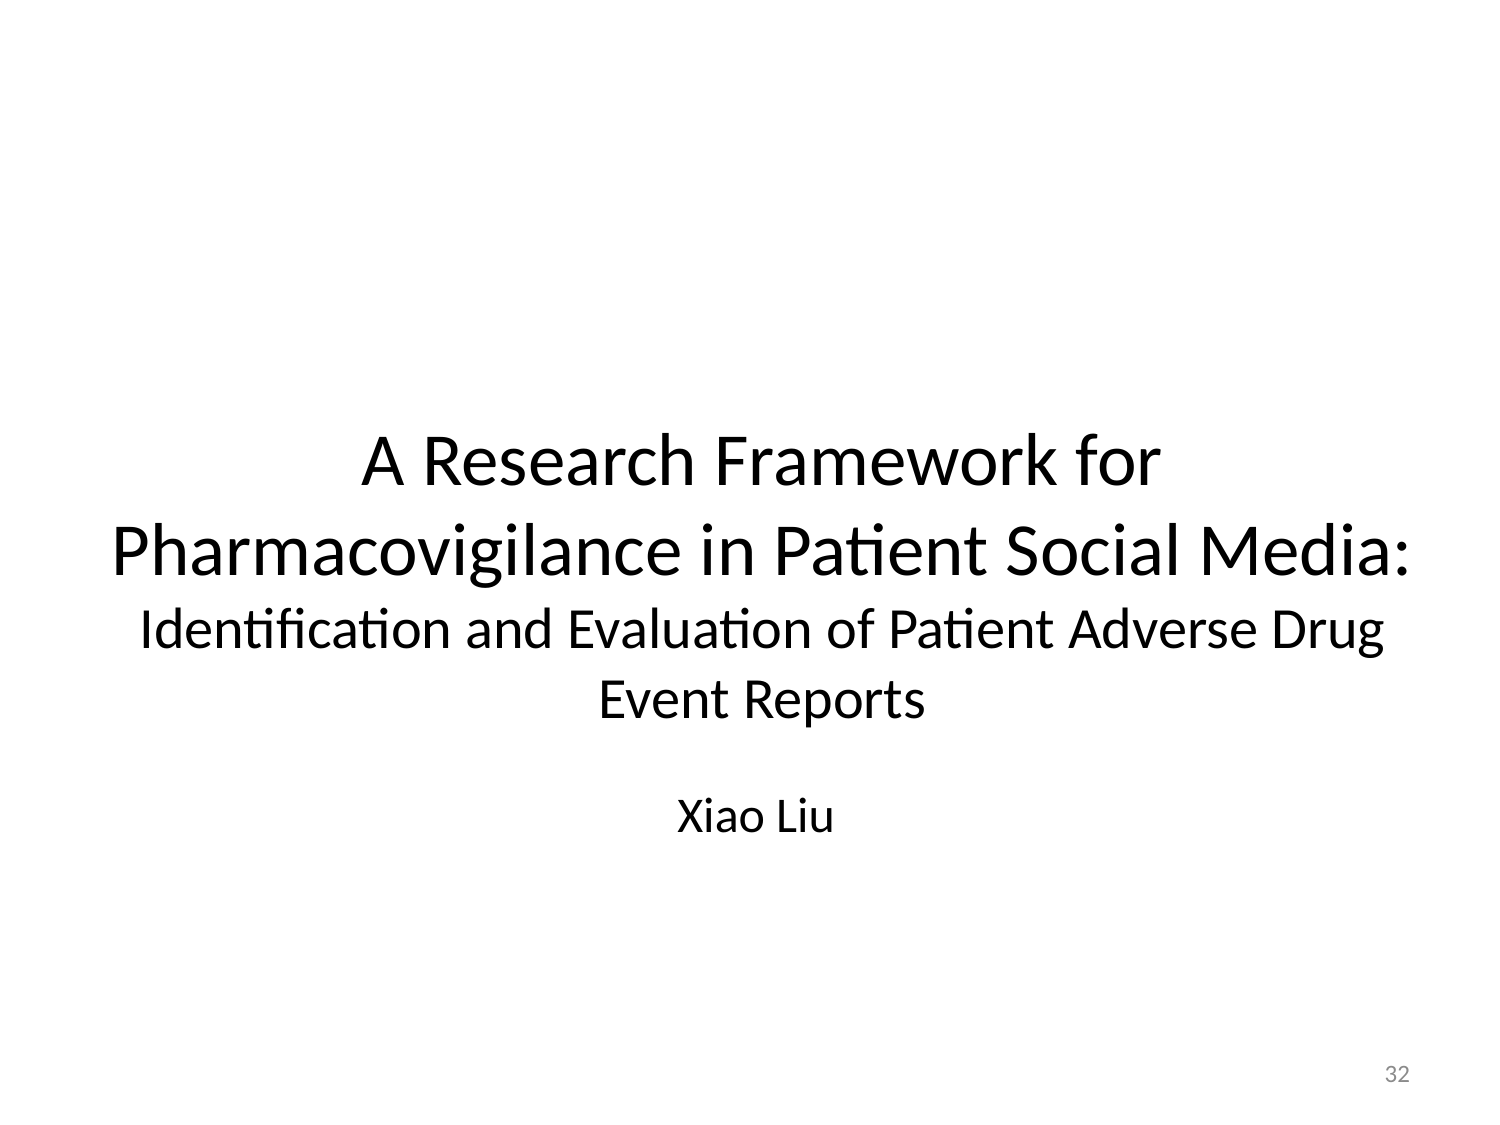

# A Research Framework for Pharmacovigilance in Patient Social Media: Identification and Evaluation of Patient Adverse Drug Event Reports
Xiao Liu
32